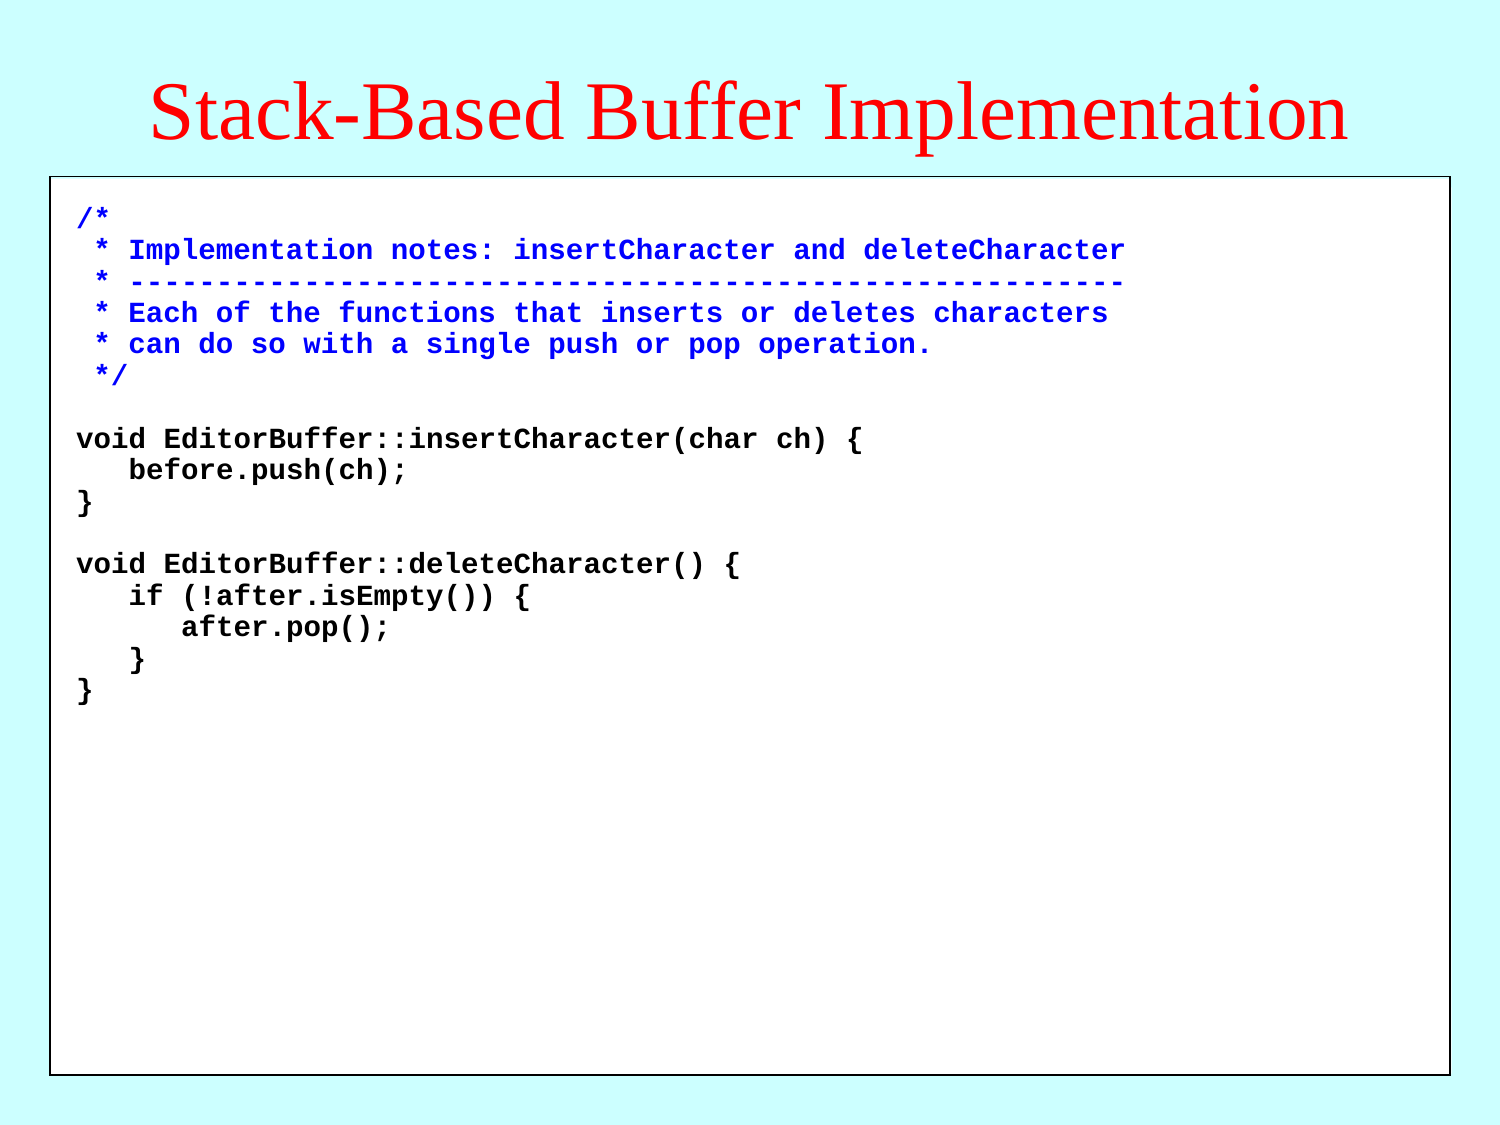

# Stack-Based Buffer Implementation

/*
 * Implementation notes: insertCharacter and deleteCharacter
 * ---------------------------------------------------------
 * Each of the functions that inserts or deletes characters
 * can do so with a single push or pop operation.
 */

void EditorBuffer::insertCharacter(char ch) {
   before.push(ch);
}

void EditorBuffer::deleteCharacter() {
   if (!after.isEmpty()) {
      after.pop();
   }
}

/*
 * Implementation notes: moveCursor methods
 * ----------------------------------------
 * These methods use push and pop to transfer values between the two stacks.
 */

void EditorBuffer::moveCursorForward() {
   if (!after.isEmpty()) {
      before.push(after.pop());
   }
}

void EditorBuffer::moveCursorBackward() {
   if (!before.isEmpty()) {
      after.push(before.pop());
   }
}

void EditorBuffer::moveCursorToStart() {
   while (!before.isEmpty()) {
      after.push(before.pop());
   }
}

void EditorBuffer::moveCursorToEnd() {
   while (!after.isEmpty()) {
      before.push(after.pop());
   }
}